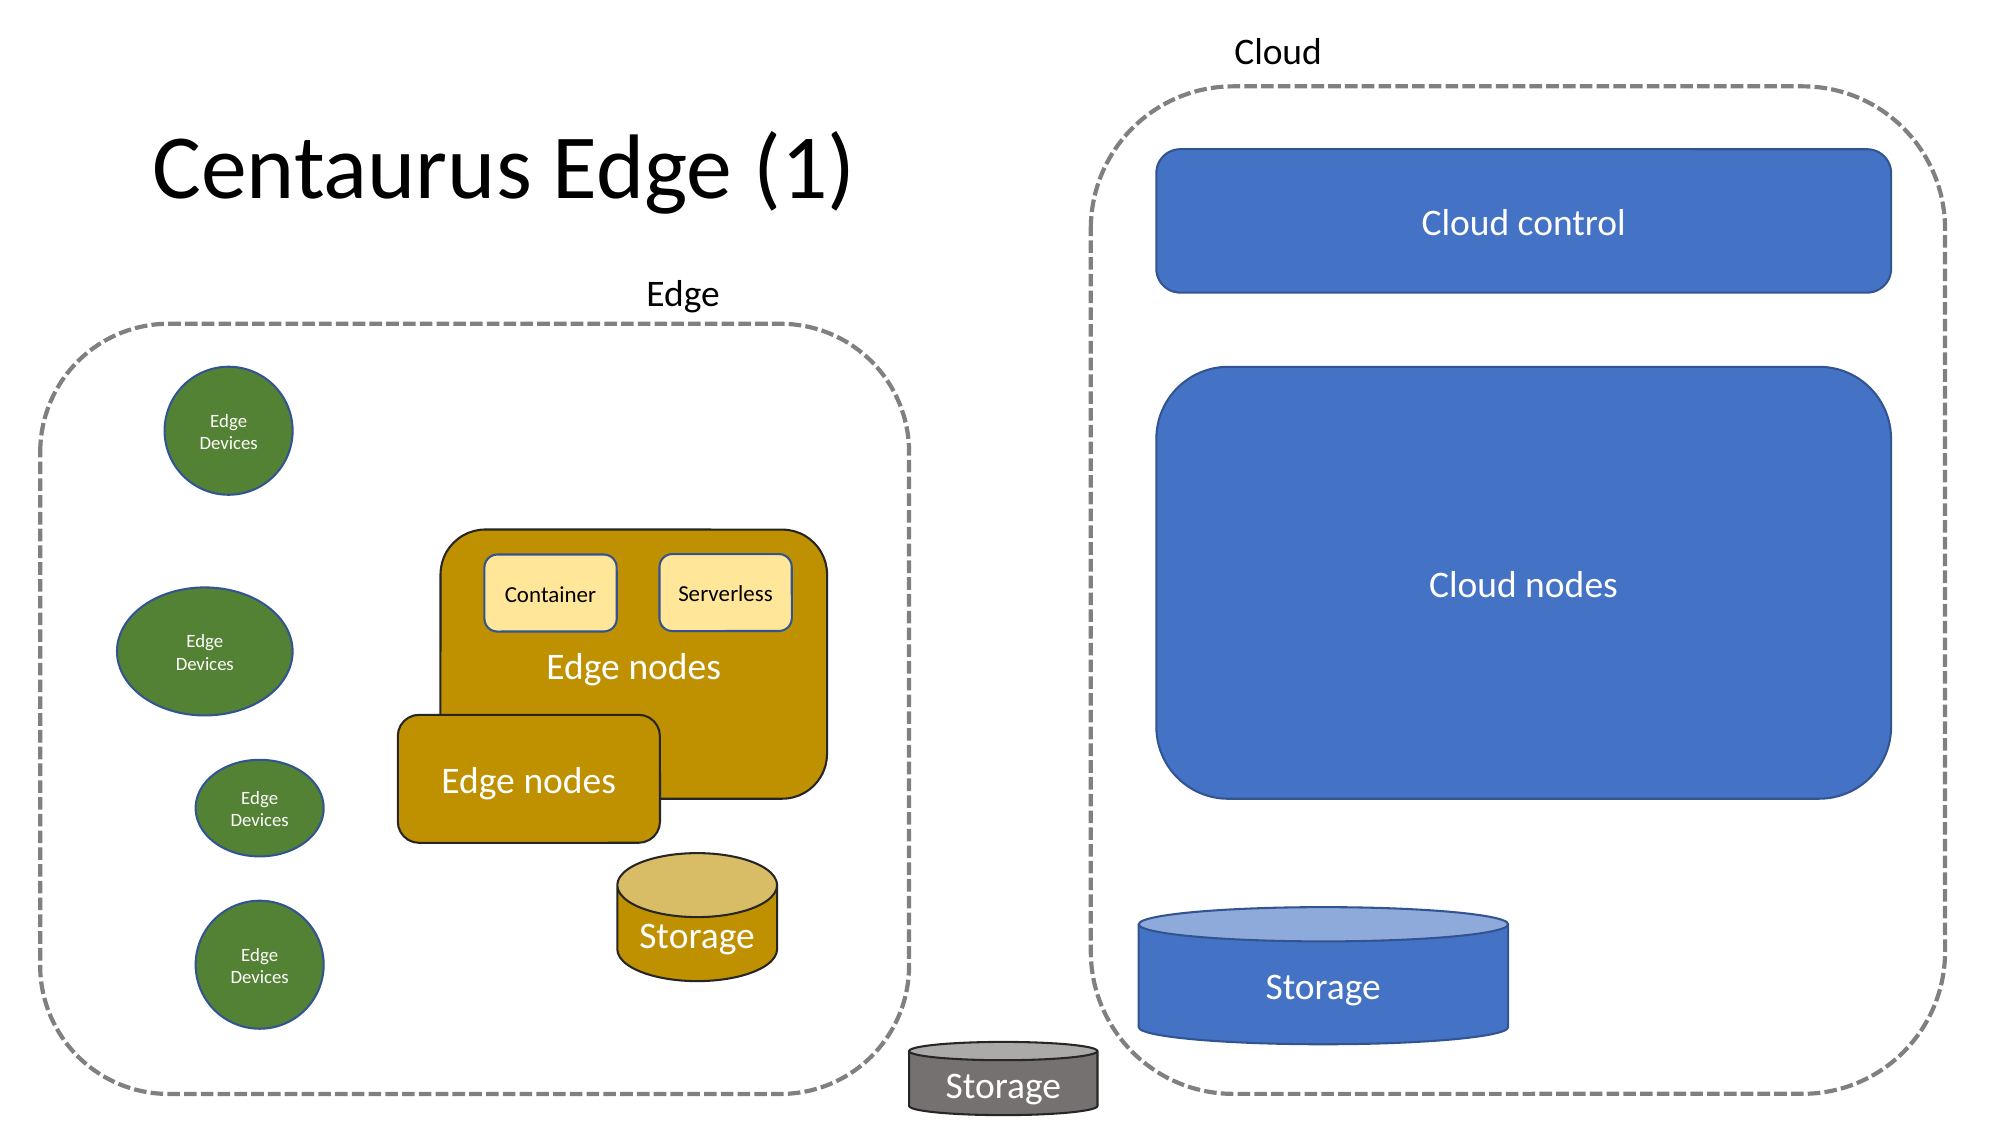

Cloud
# Centaurus Edge (1)

Cloud control
Edge

Edge Devices
Cloud nodes
Edge nodes
Serverless
Container
Edge Devices
Edge nodes
Edge Devices
Storage
Edge Devices
Storage
Storage